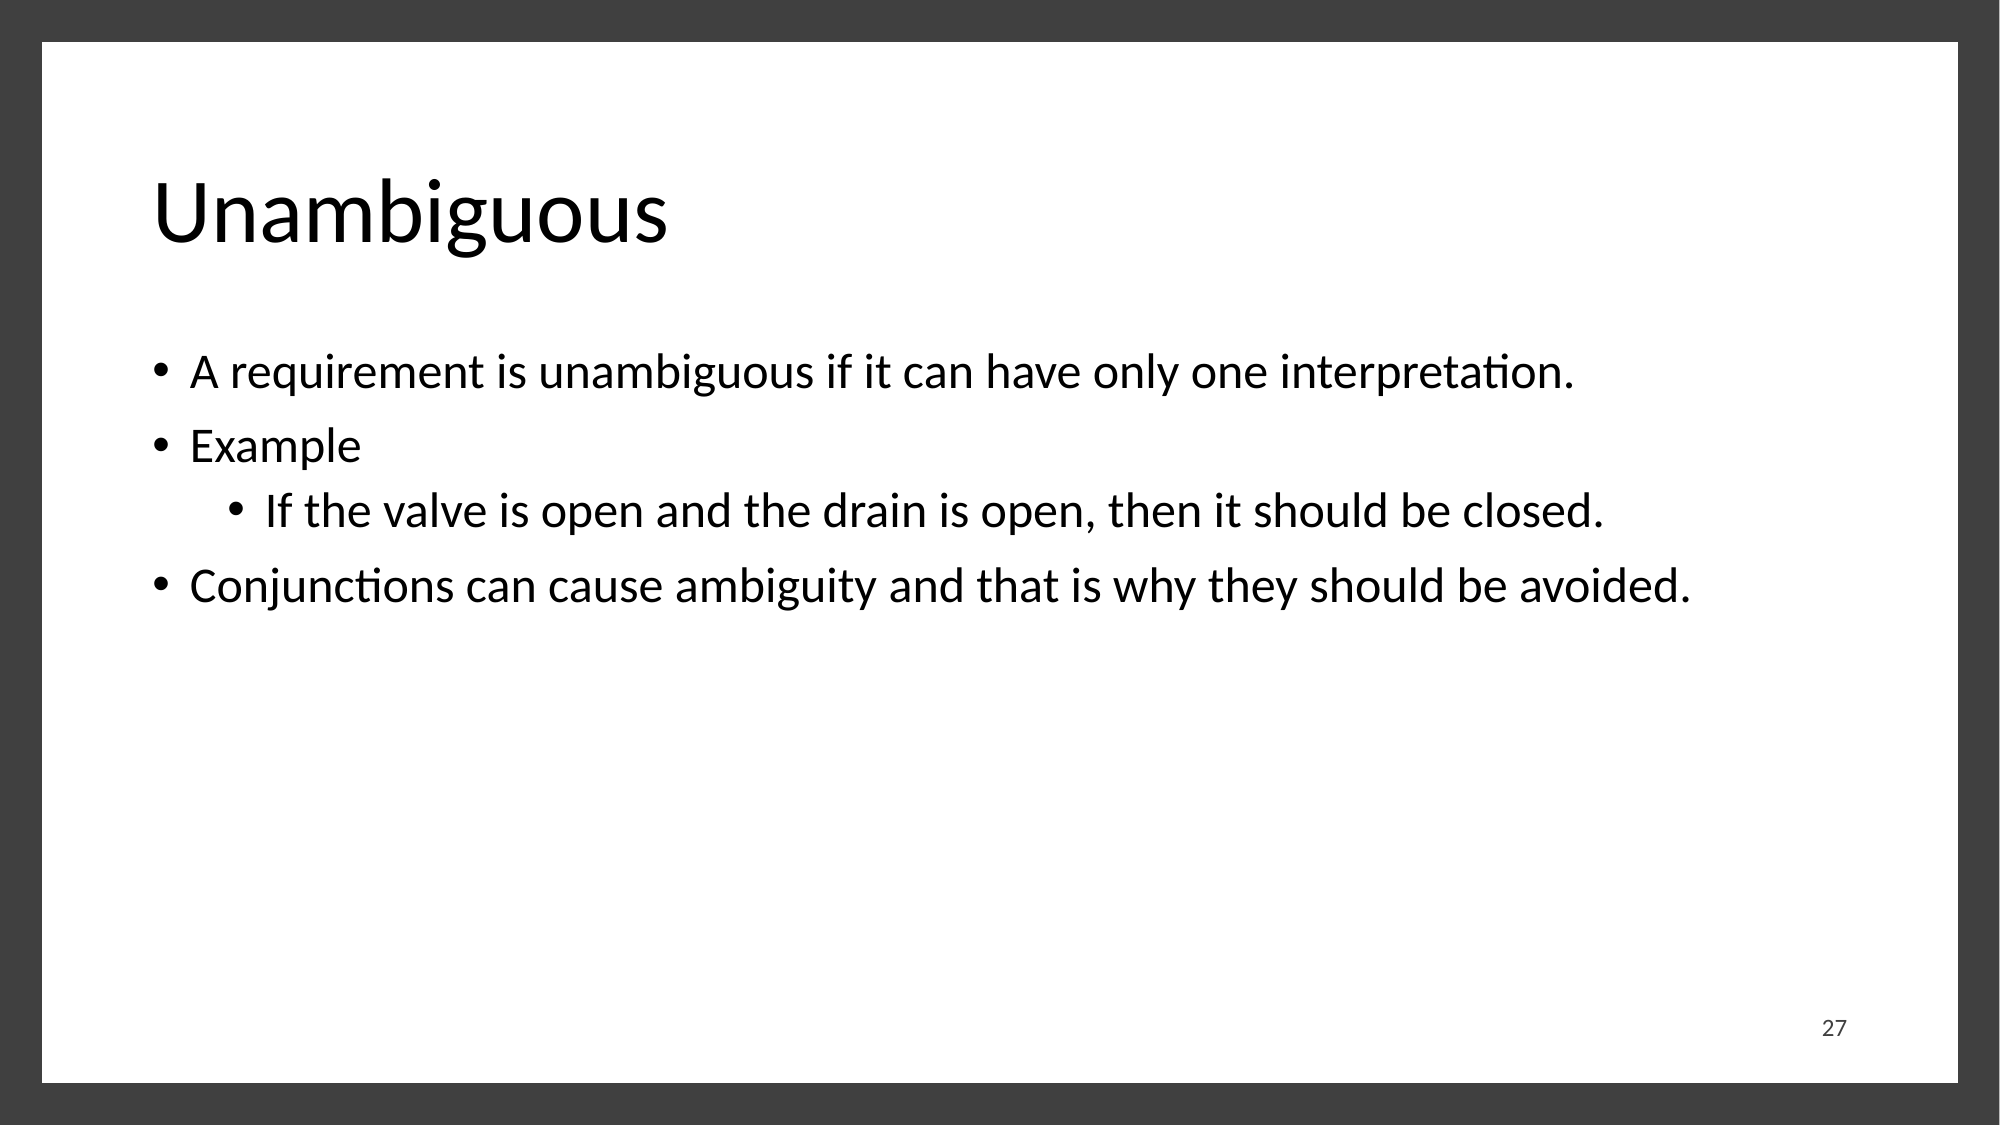

# Unambiguous
A requirement is unambiguous if it can have only one interpretation.
Example
If the valve is open and the drain is open, then it should be closed.
Conjunctions can cause ambiguity and that is why they should be avoided.
27